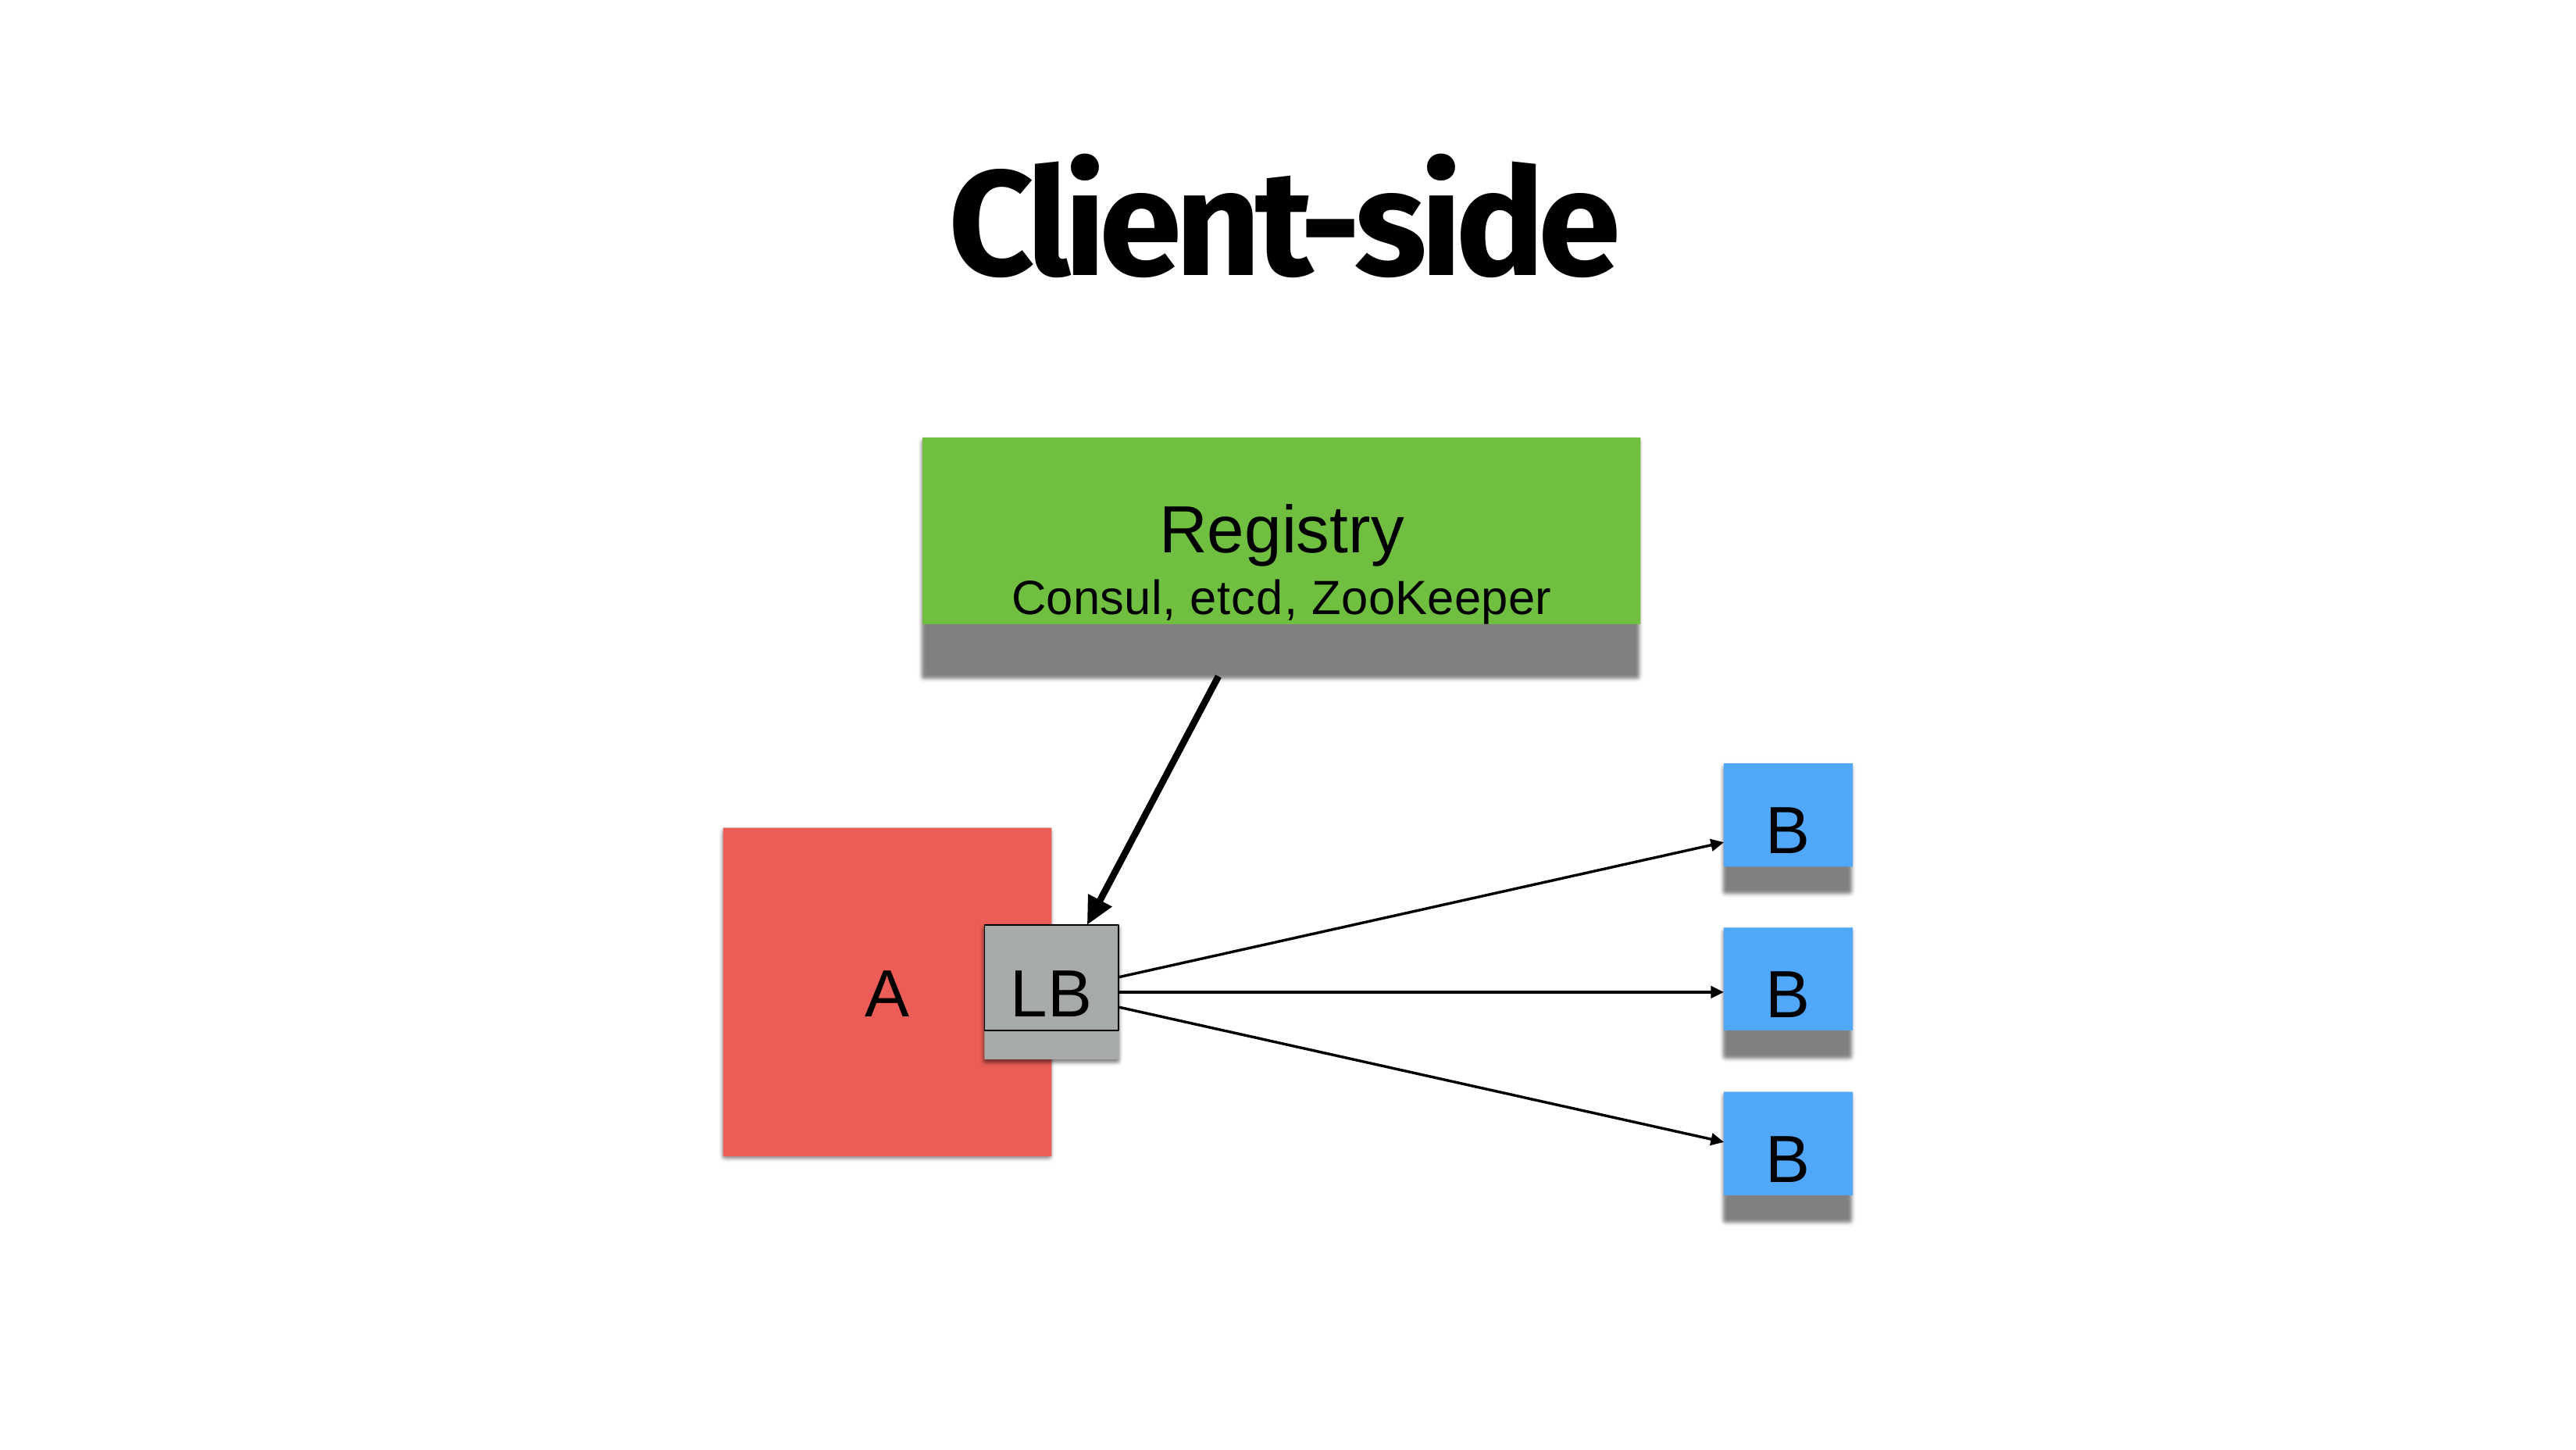

# Client-side

Registry
Consul, etcd, ZooKeeper

B

LB

B
A

B